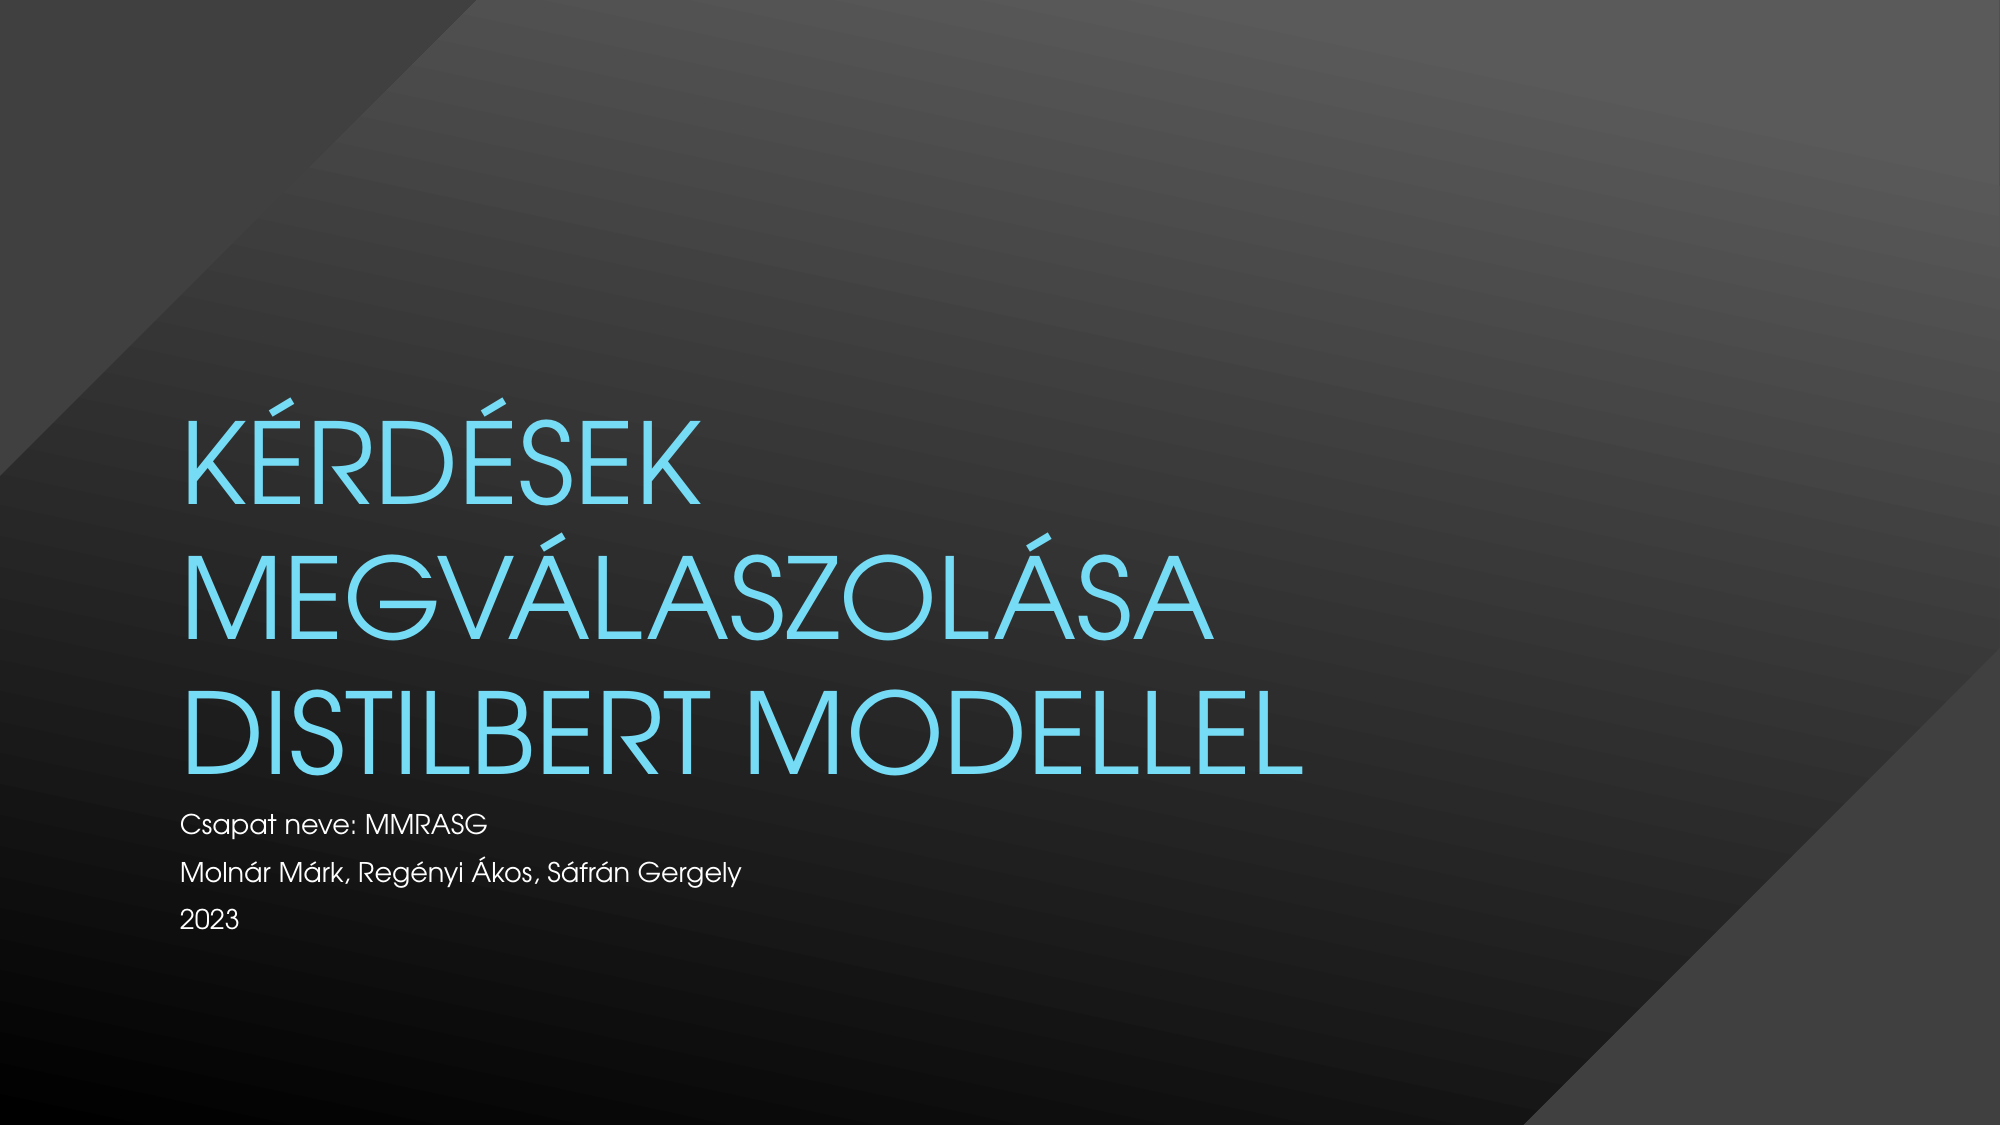

# Kérdések megválaszolása DistilBERT modellel
Csapat neve: MMRASG
Molnár Márk, Regényi Ákos, Sáfrán Gergely
2023